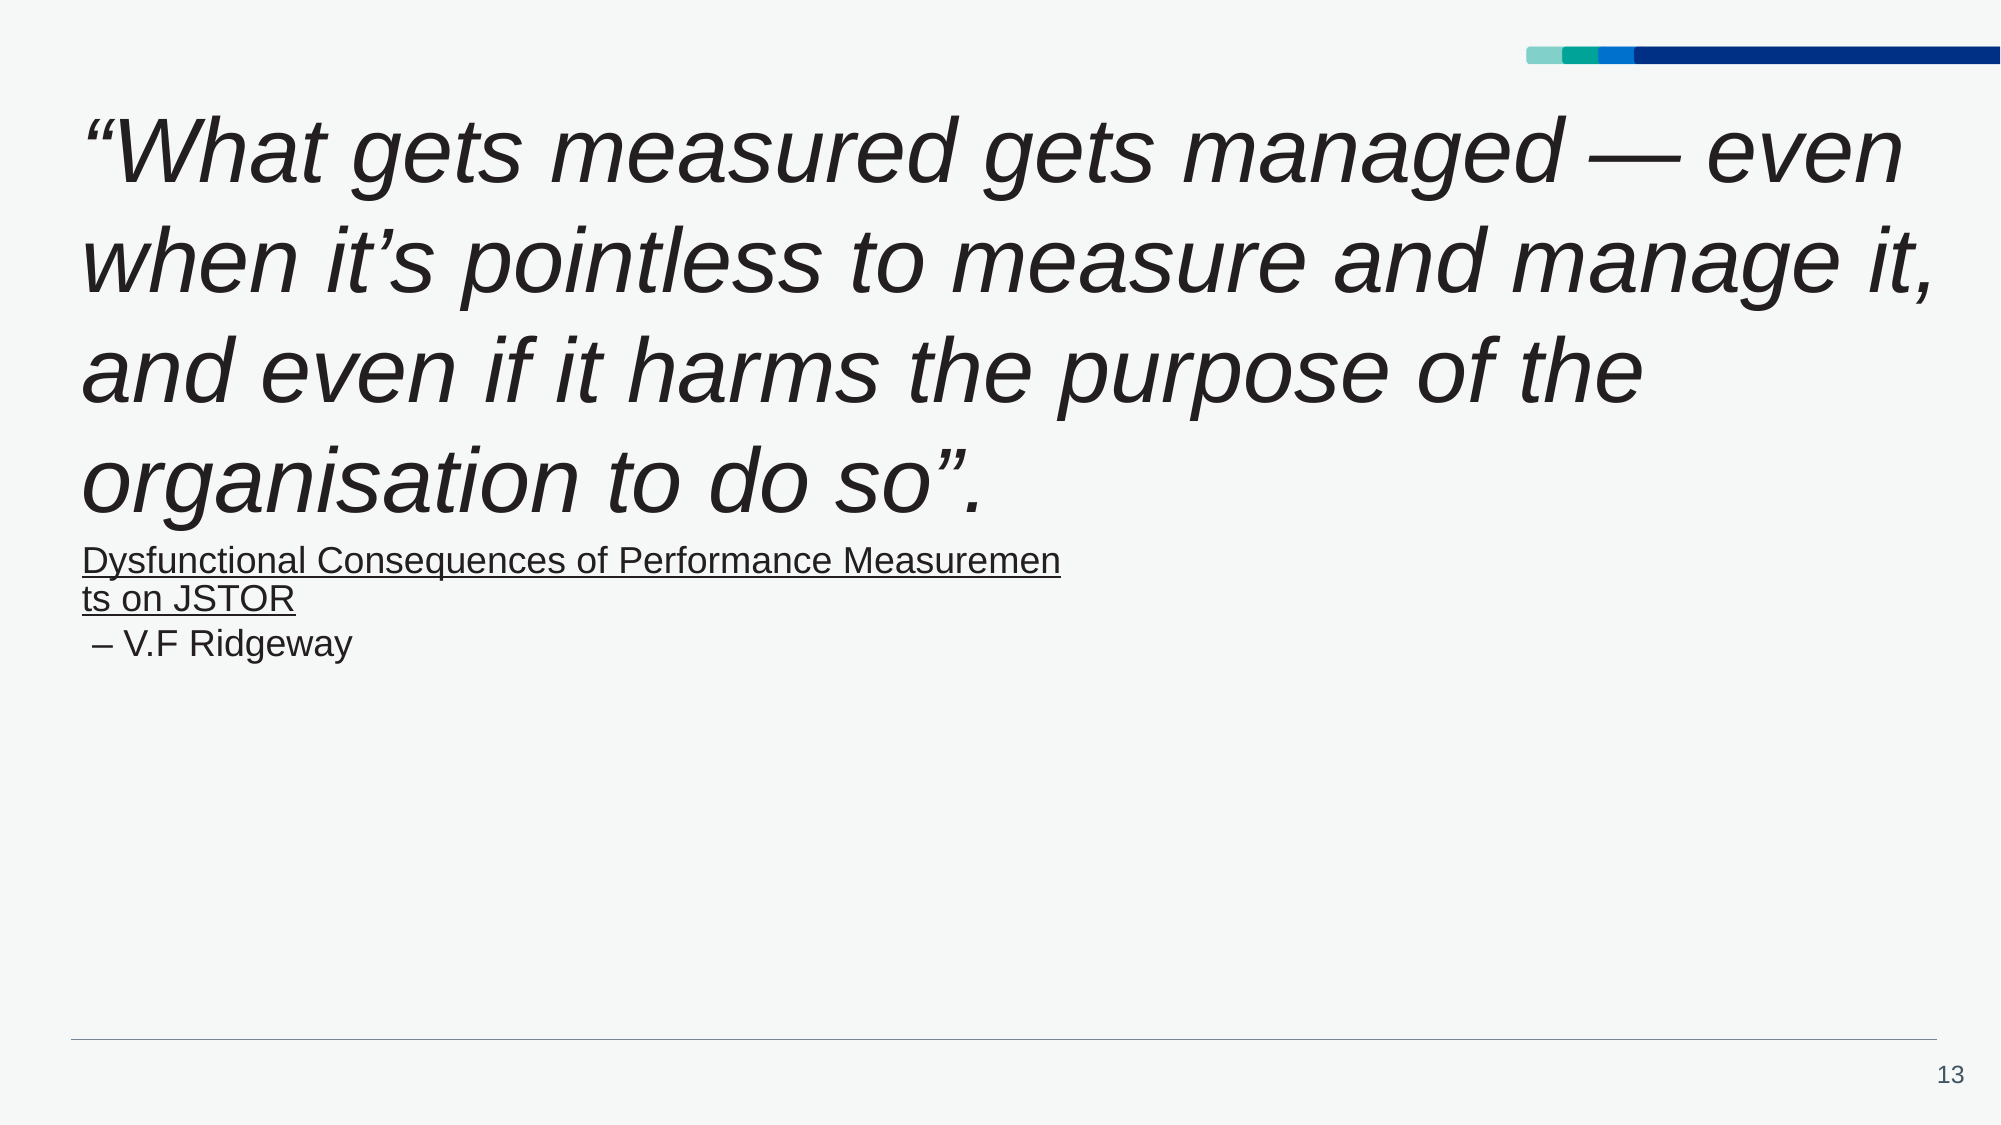

“What gets measured gets managed — even when it’s pointless to measure and manage it, and even if it harms the purpose of the organisation to do so”.
Dysfunctional Consequences of Performance Measurements on JSTOR – V.F Ridgeway